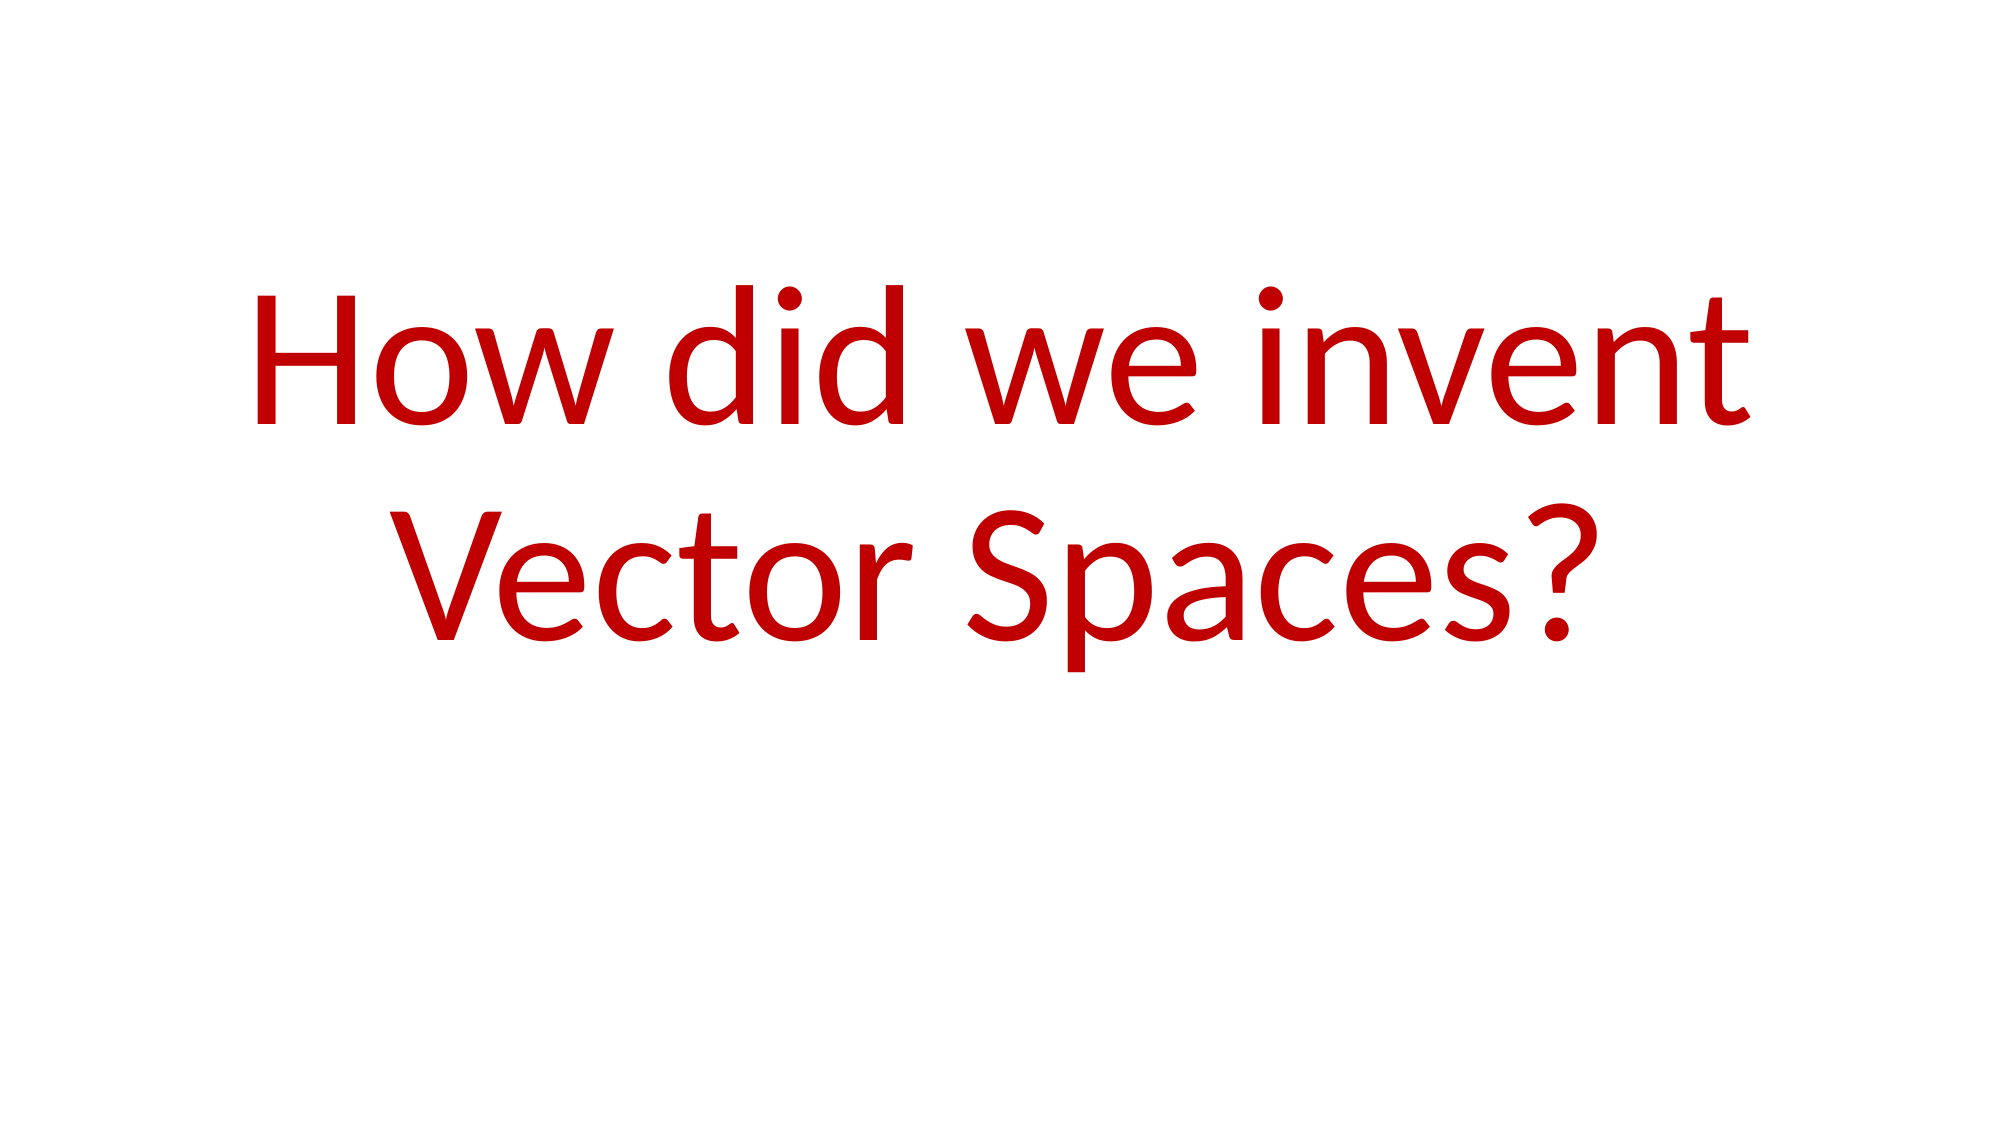

# How did we invent Vector Spaces?